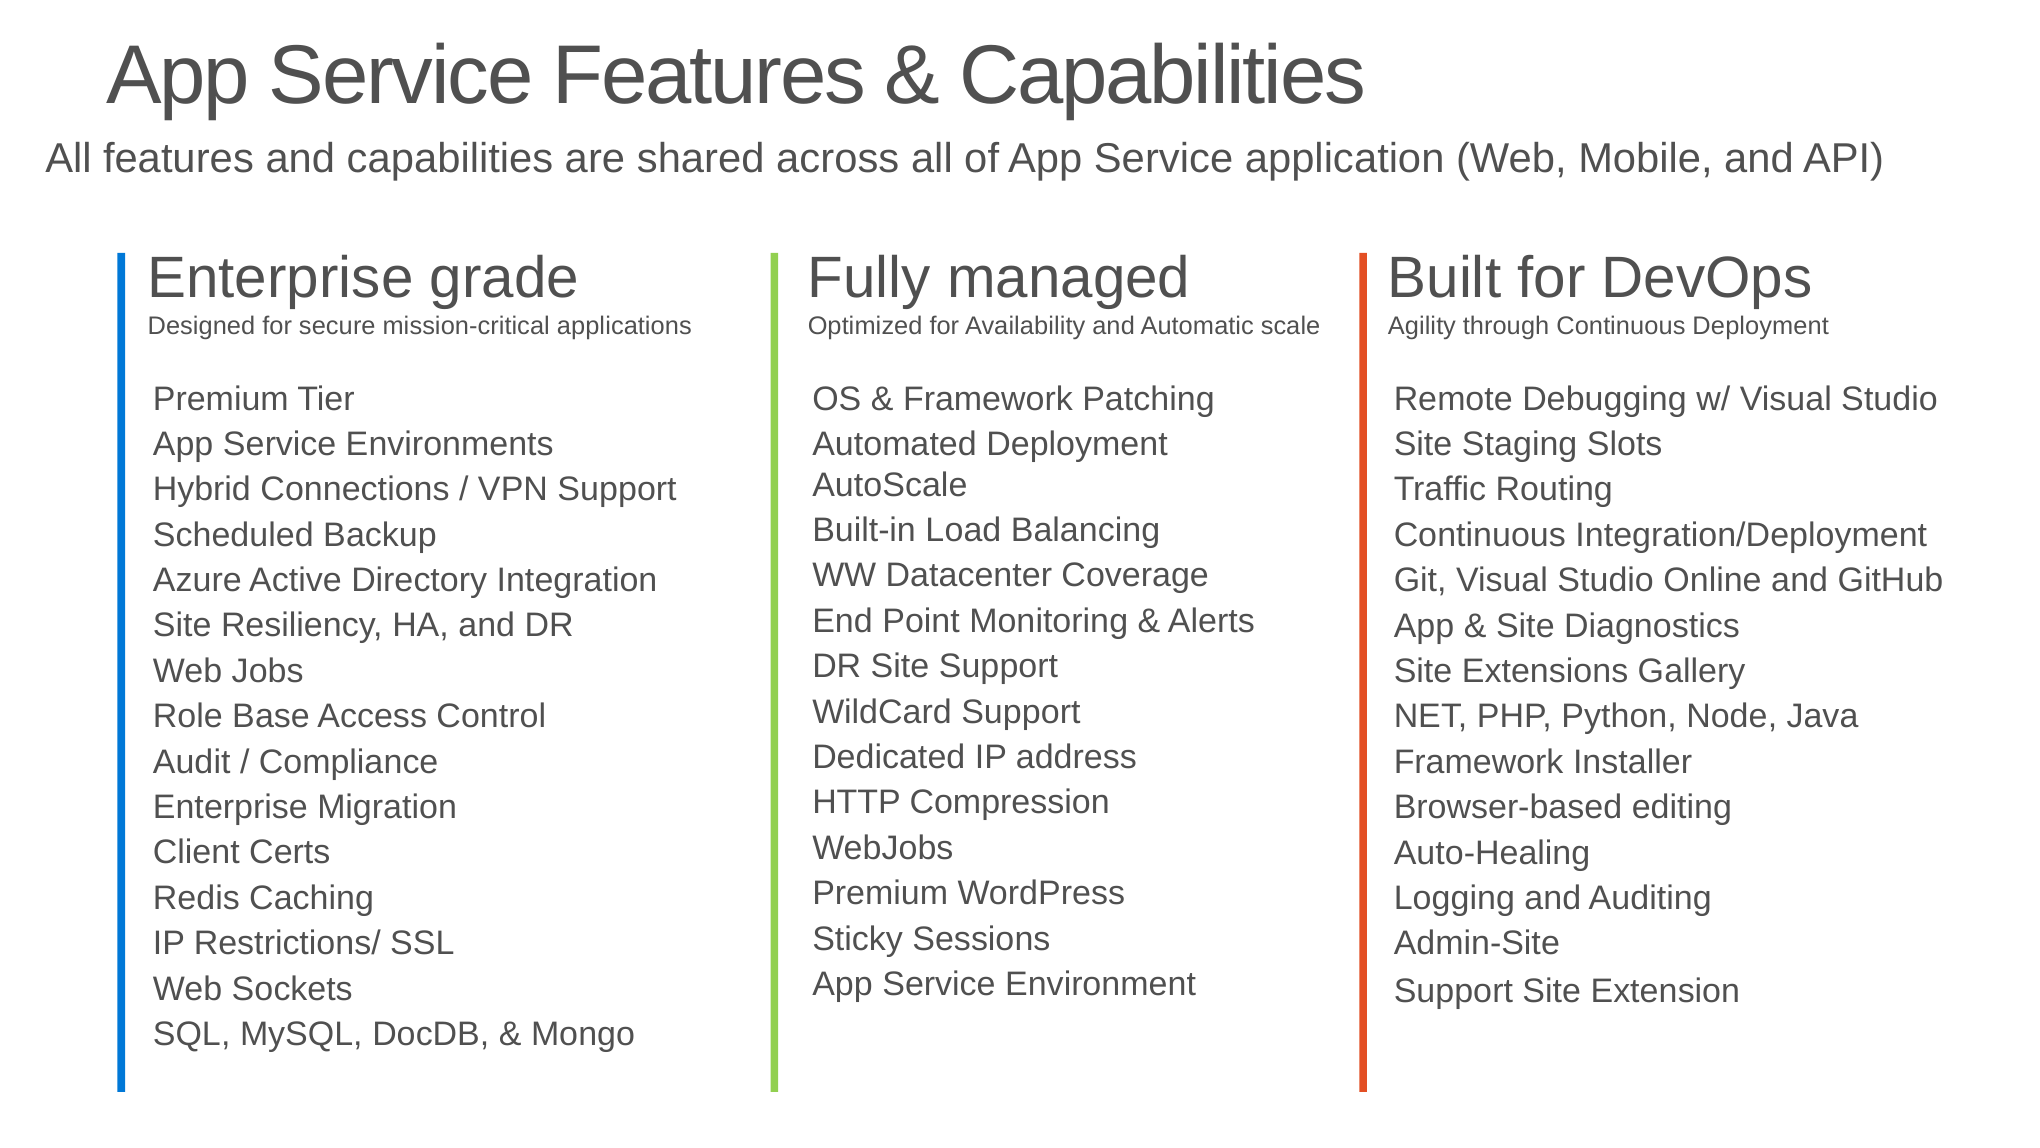

# App Service Features & Capabilities
All features and capabilities are shared across all of App Service application (Web, Mobile, and API)
Enterprise grade
Designed for secure mission-critical applications
Fully managed
Optimized for Availability and Automatic scale
Built for DevOps
Agility through Continuous Deployment

Premium Tier
App Service Environments
Hybrid Connections / VPN Support
Scheduled Backup
Azure Active Directory Integration
Site Resiliency, HA, and DR
Web Jobs
Role Base Access Control
Audit / Compliance
Enterprise Migration
Client Certs
Redis Caching
IP Restrictions/ SSL
Web Sockets
SQL, MySQL, DocDB, & Mongo
OS & Framework Patching
Automated Deployment
AutoScale
Built-in Load Balancing
WW Datacenter Coverage
End Point Monitoring & Alerts
DR Site Support
WildCard Support
Dedicated IP address
HTTP Compression
WebJobs
Premium WordPress
Sticky Sessions
App Service Environment

Remote Debugging w/ Visual Studio
Site Staging Slots
Traffic Routing
Continuous Integration/Deployment
Git, Visual Studio Online and GitHub
App & Site Diagnostics
Site Extensions Gallery
NET, PHP, Python, Node, Java
Framework Installer
Browser-based editing
Auto-Healing
Logging and Auditing
Admin-Site
Support Site Extension